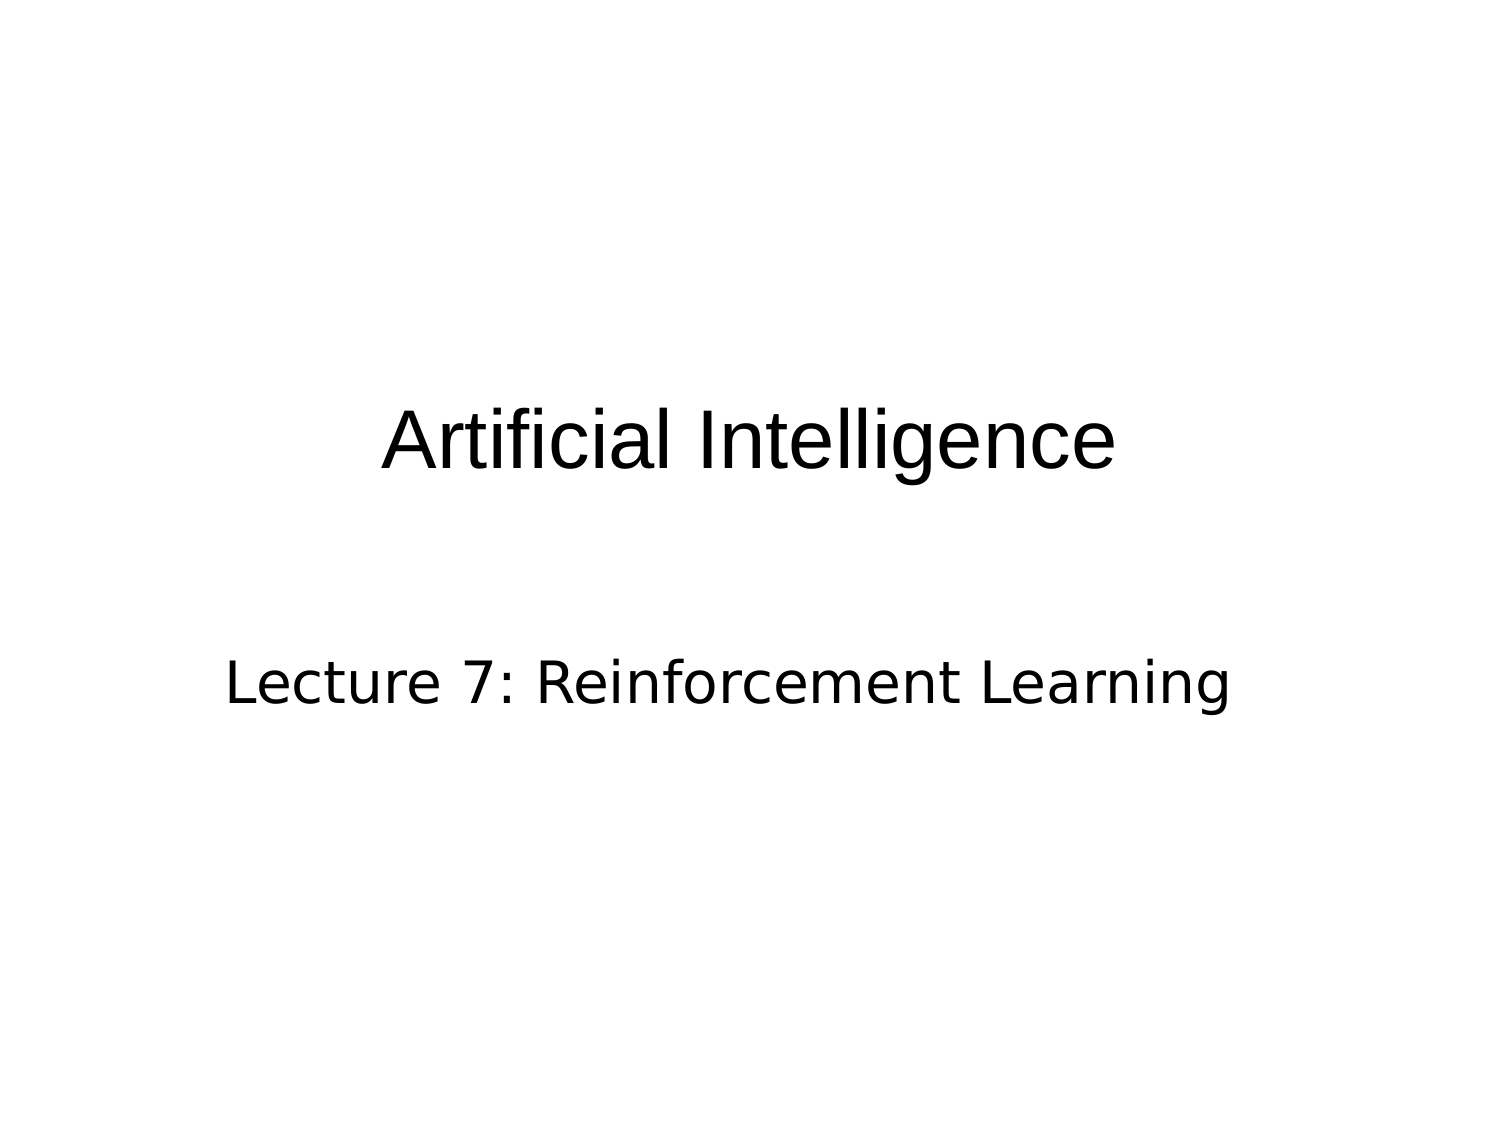

# Artificial Intelligence
Lecture 7: Reinforcement Learning